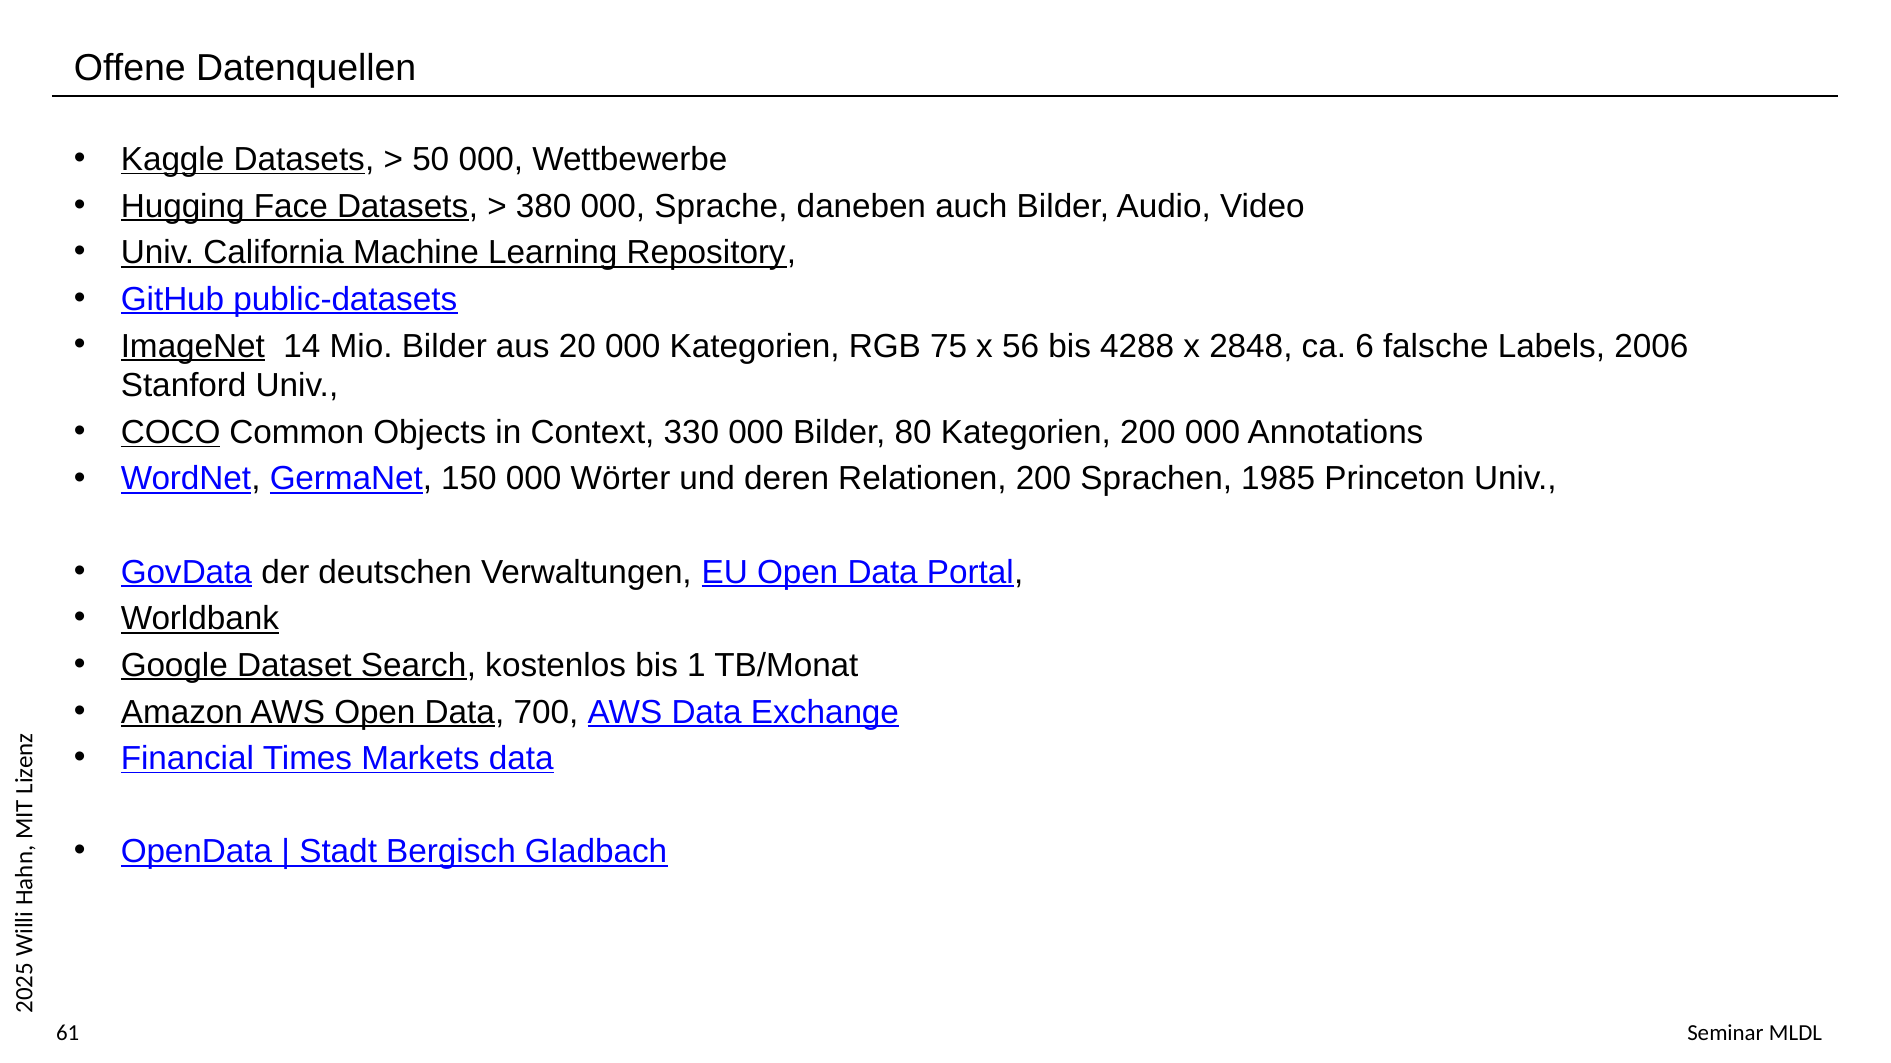

Offene Datenquellen
Kaggle Datasets, > 50 000, Wettbewerbe
Hugging Face Datasets, > 380 000, Sprache, daneben auch Bilder, Audio, Video
Univ. California Machine Learning Repository,
GitHub public-datasets
ImageNet  14 Mio. Bilder aus 20 000 Kategorien, RGB 75 x 56 bis 4288 x 2848, ca. 6 falsche Labels, 2006 Stanford Univ.,
COCO Common Objects in Context, 330 000 Bilder, 80 Kategorien, 200 000 Annotations
WordNet, GermaNet, 150 000 Wörter und deren Relationen, 200 Sprachen, 1985 Princeton Univ.,

GovData der deutschen Verwaltungen, EU Open Data Portal,
Worldbank
Google Dataset Search, kostenlos bis 1 TB/Monat
Amazon AWS Open Data, 700, AWS Data Exchange
Financial Times Markets data

OpenData | Stadt Bergisch Gladbach